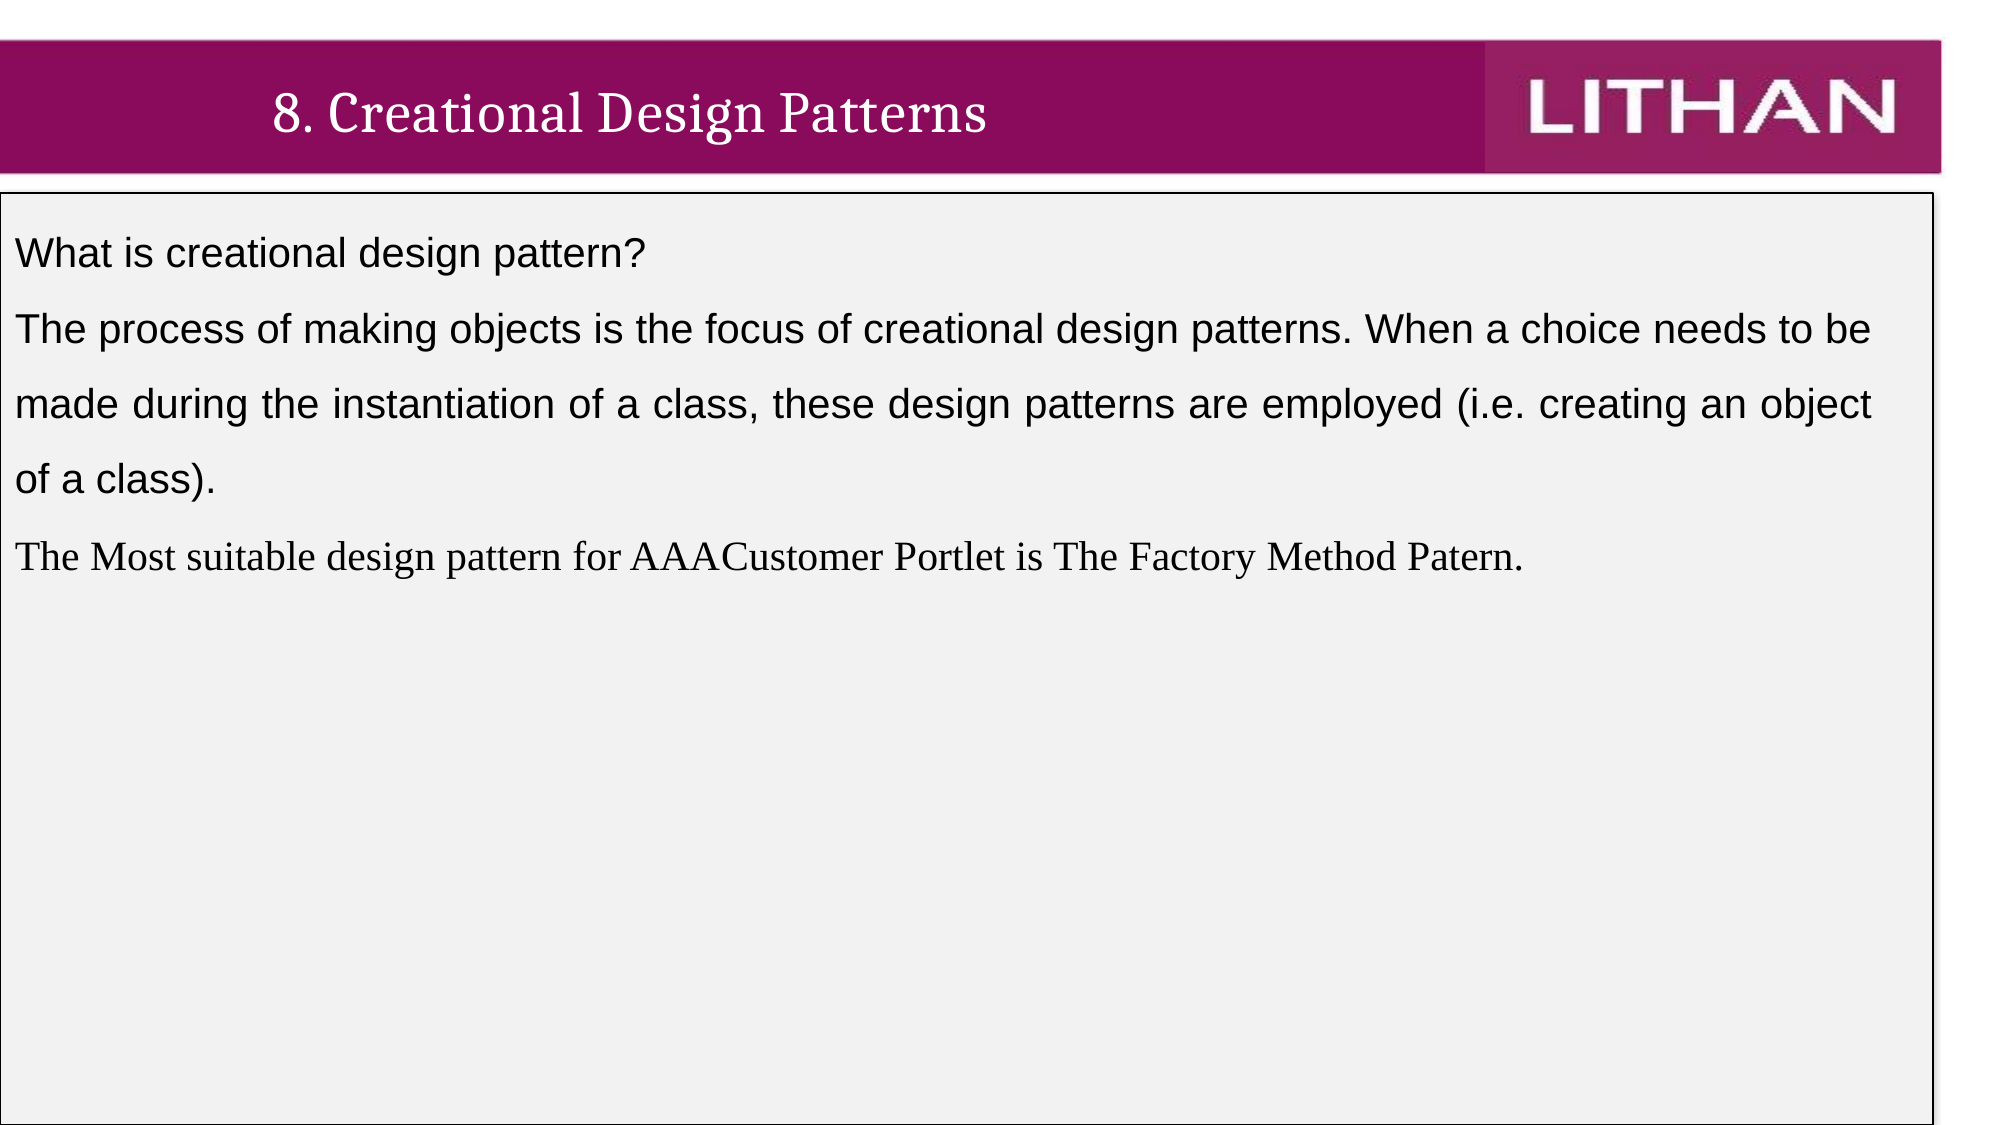

8. Creational Design Patterns
What is creational design pattern?
The process of making objects is the focus of creational design patterns. When a choice needs to be made during the instantiation of a class, these design patterns are employed (i.e. creating an object of a class).
The Most suitable design pattern for AAACustomer Portlet is The Factory Method Patern.